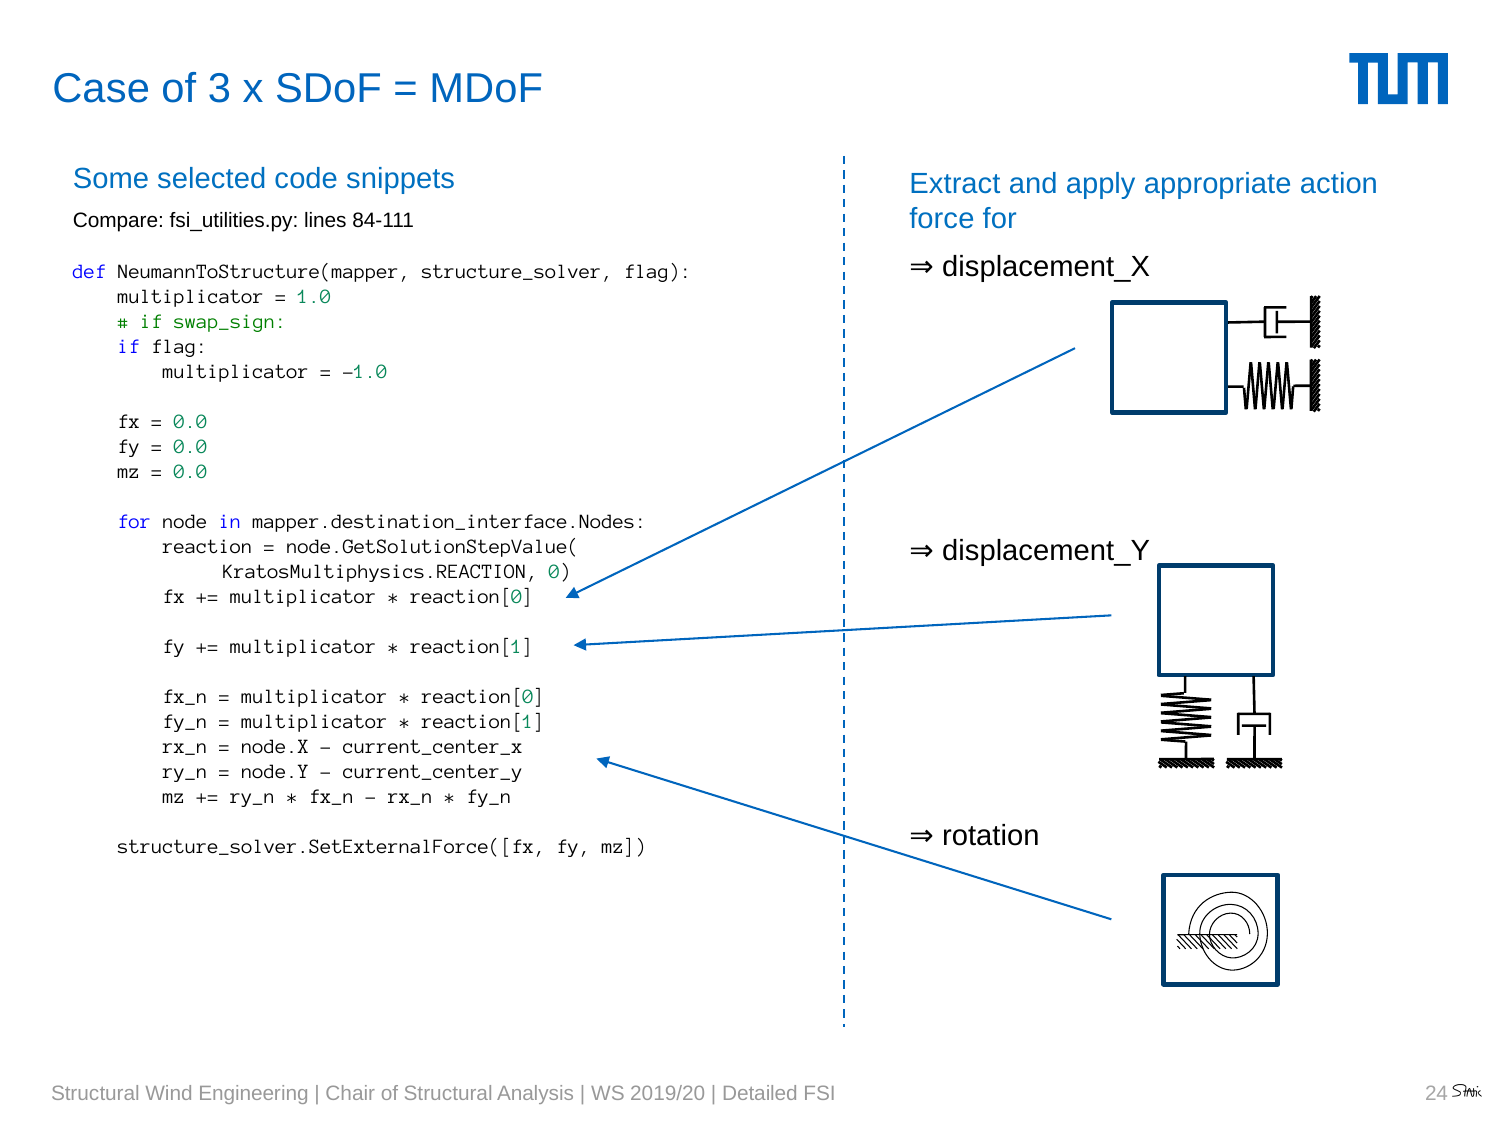

# Case of 3 x SDoF = MDoF
Some selected code snippets
Compare: fsi_utilities.py: lines 84-111
Extract and apply appropriate action force for
⇒ displacement_X

⇒ displacement_Y

⇒ rotation

def NeumannToStructure(mapper, structure_solver, flag):   
    multiplicator = 1.0
    # if swap_sign:
    if flag:
        multiplicator = -1.0
    fx = 0.0
    fy = 0.0
    mz = 0.0

    for node in mapper.destination_interface.Nodes:
        reaction = node.GetSolutionStepValue(
	KratosMultiphysics.REACTION, 0)
        fx += multiplicator * reaction[0]

        fy += multiplicator * reaction[1]
        fx_n = multiplicator * reaction[0]
        fy_n = multiplicator * reaction[1]
        rx_n = node.X - current_center_x
        ry_n = node.Y - current_center_y
        mz += ry_n * fx_n - rx_n * fy_n
    structure_solver.SetExternalForce([fx, fy, mz])

24